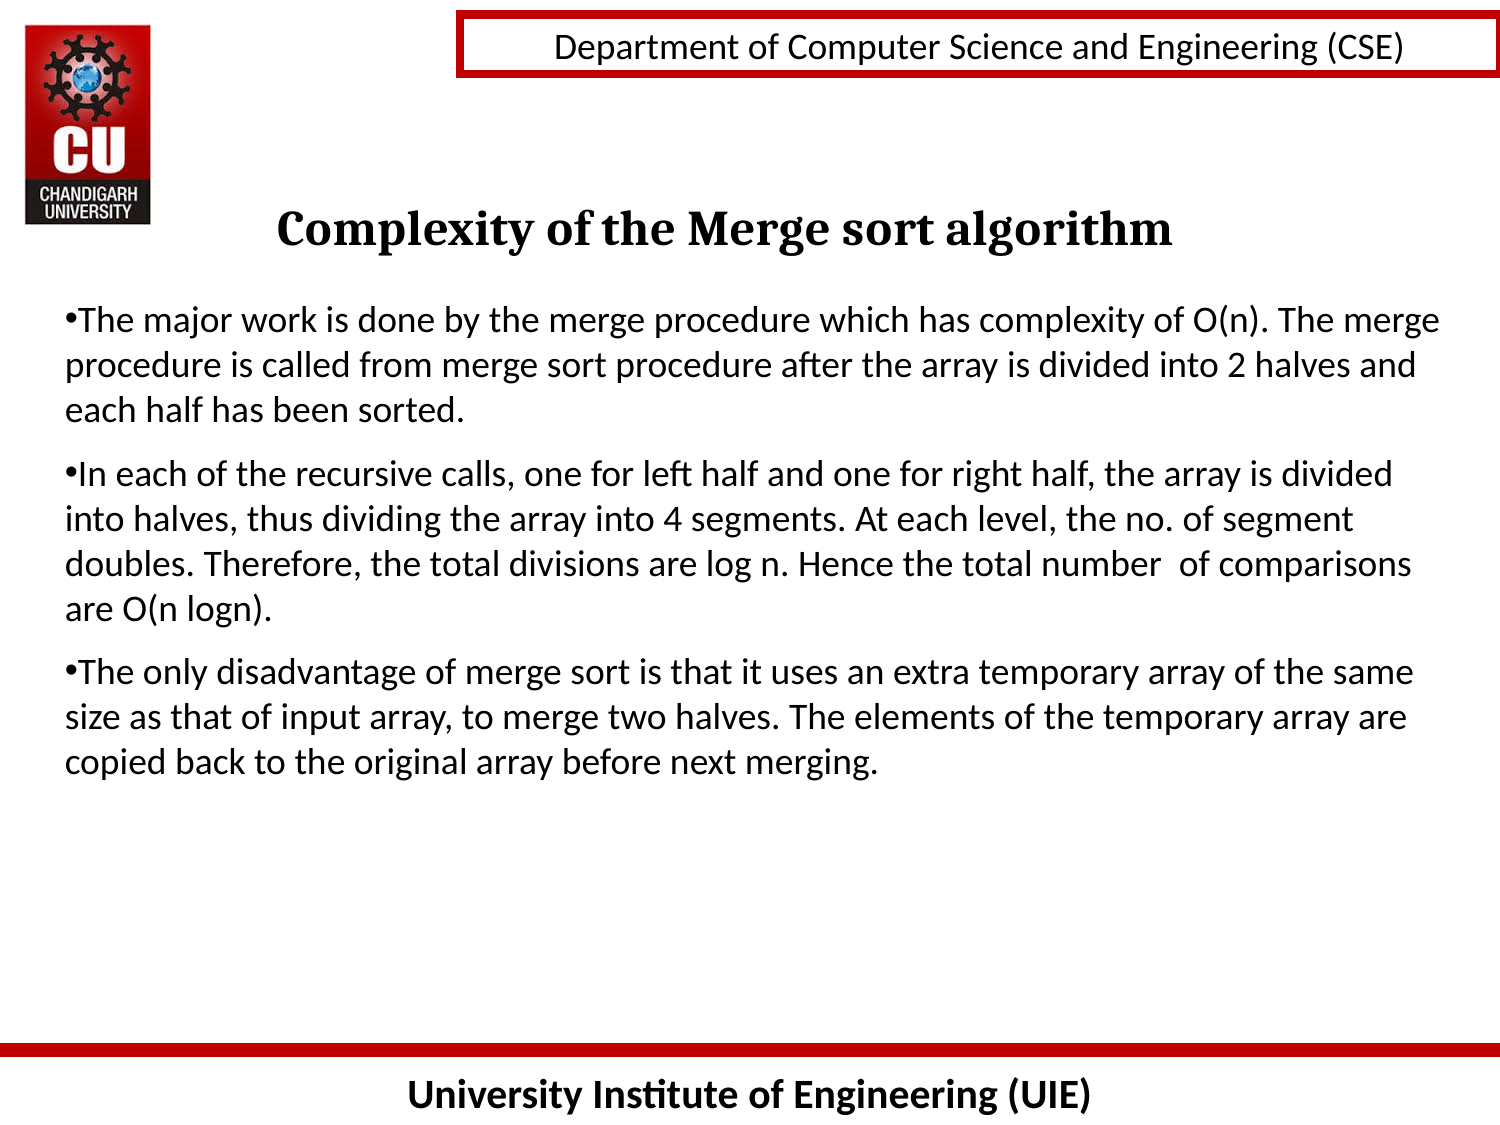

Complexity of the Merge sort algorithm

The major work is done by the merge procedure which has complexity of O(n). The merge procedure is called from merge sort procedure after the array is divided into 2 halves and each half has been sorted.
In each of the recursive calls, one for left half and one for right half, the array is divided into halves, thus dividing the array into 4 segments. At each level, the no. of segment doubles. Therefore, the total divisions are log n. Hence the total number  of comparisons are O(n logn).
The only disadvantage of merge sort is that it uses an extra temporary array of the same size as that of input array, to merge two halves. The elements of the temporary array are copied back to the original array before next merging.